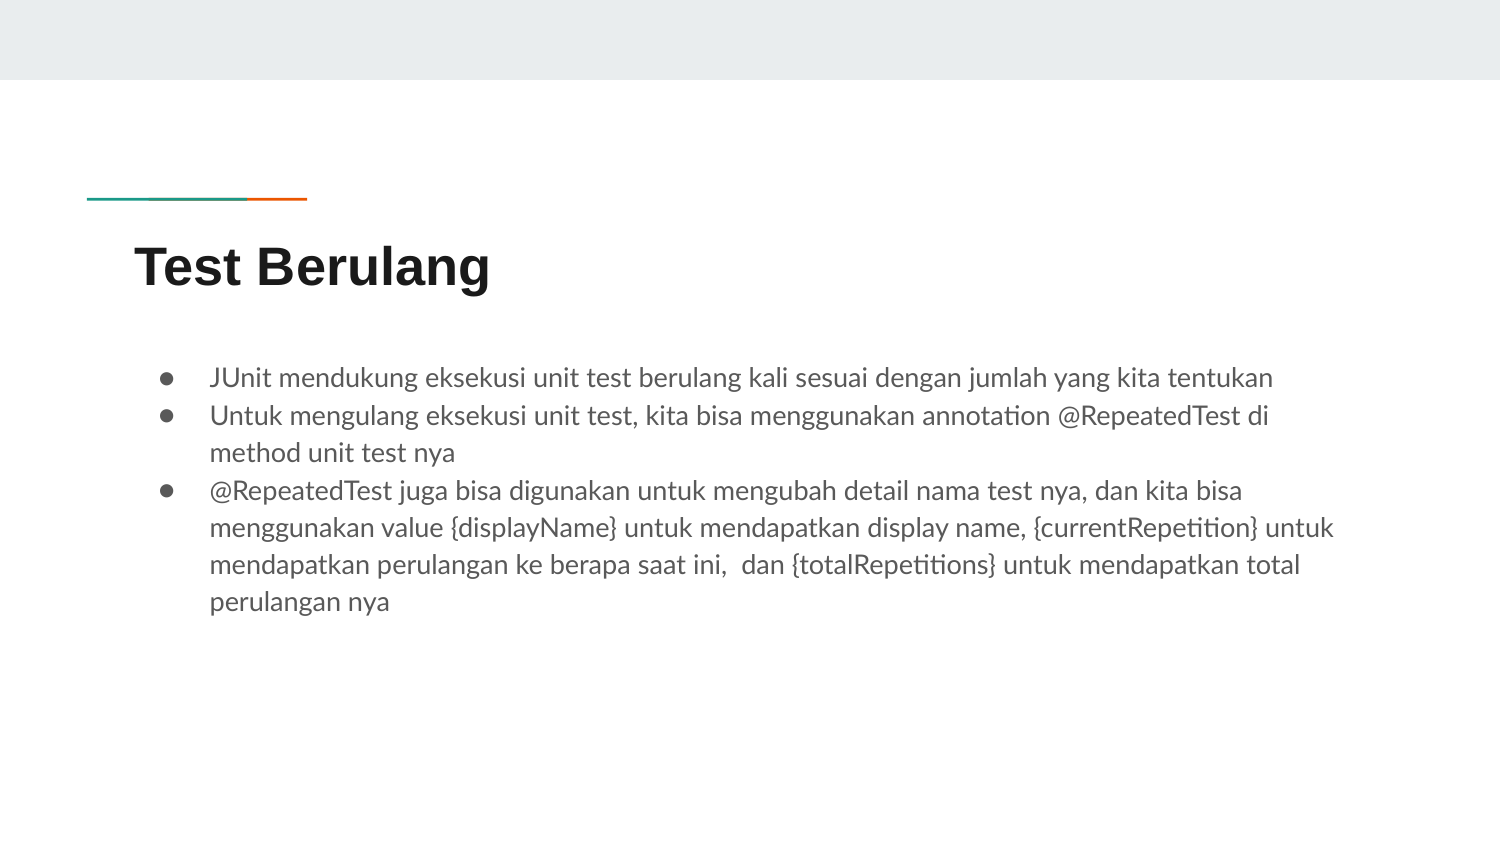

# Test Berulang
JUnit mendukung eksekusi unit test berulang kali sesuai dengan jumlah yang kita tentukan
Untuk mengulang eksekusi unit test, kita bisa menggunakan annotation @RepeatedTest di method unit test nya
@RepeatedTest juga bisa digunakan untuk mengubah detail nama test nya, dan kita bisa menggunakan value {displayName} untuk mendapatkan display name, {currentRepetition} untuk mendapatkan perulangan ke berapa saat ini,  dan {totalRepetitions} untuk mendapatkan total perulangan nya